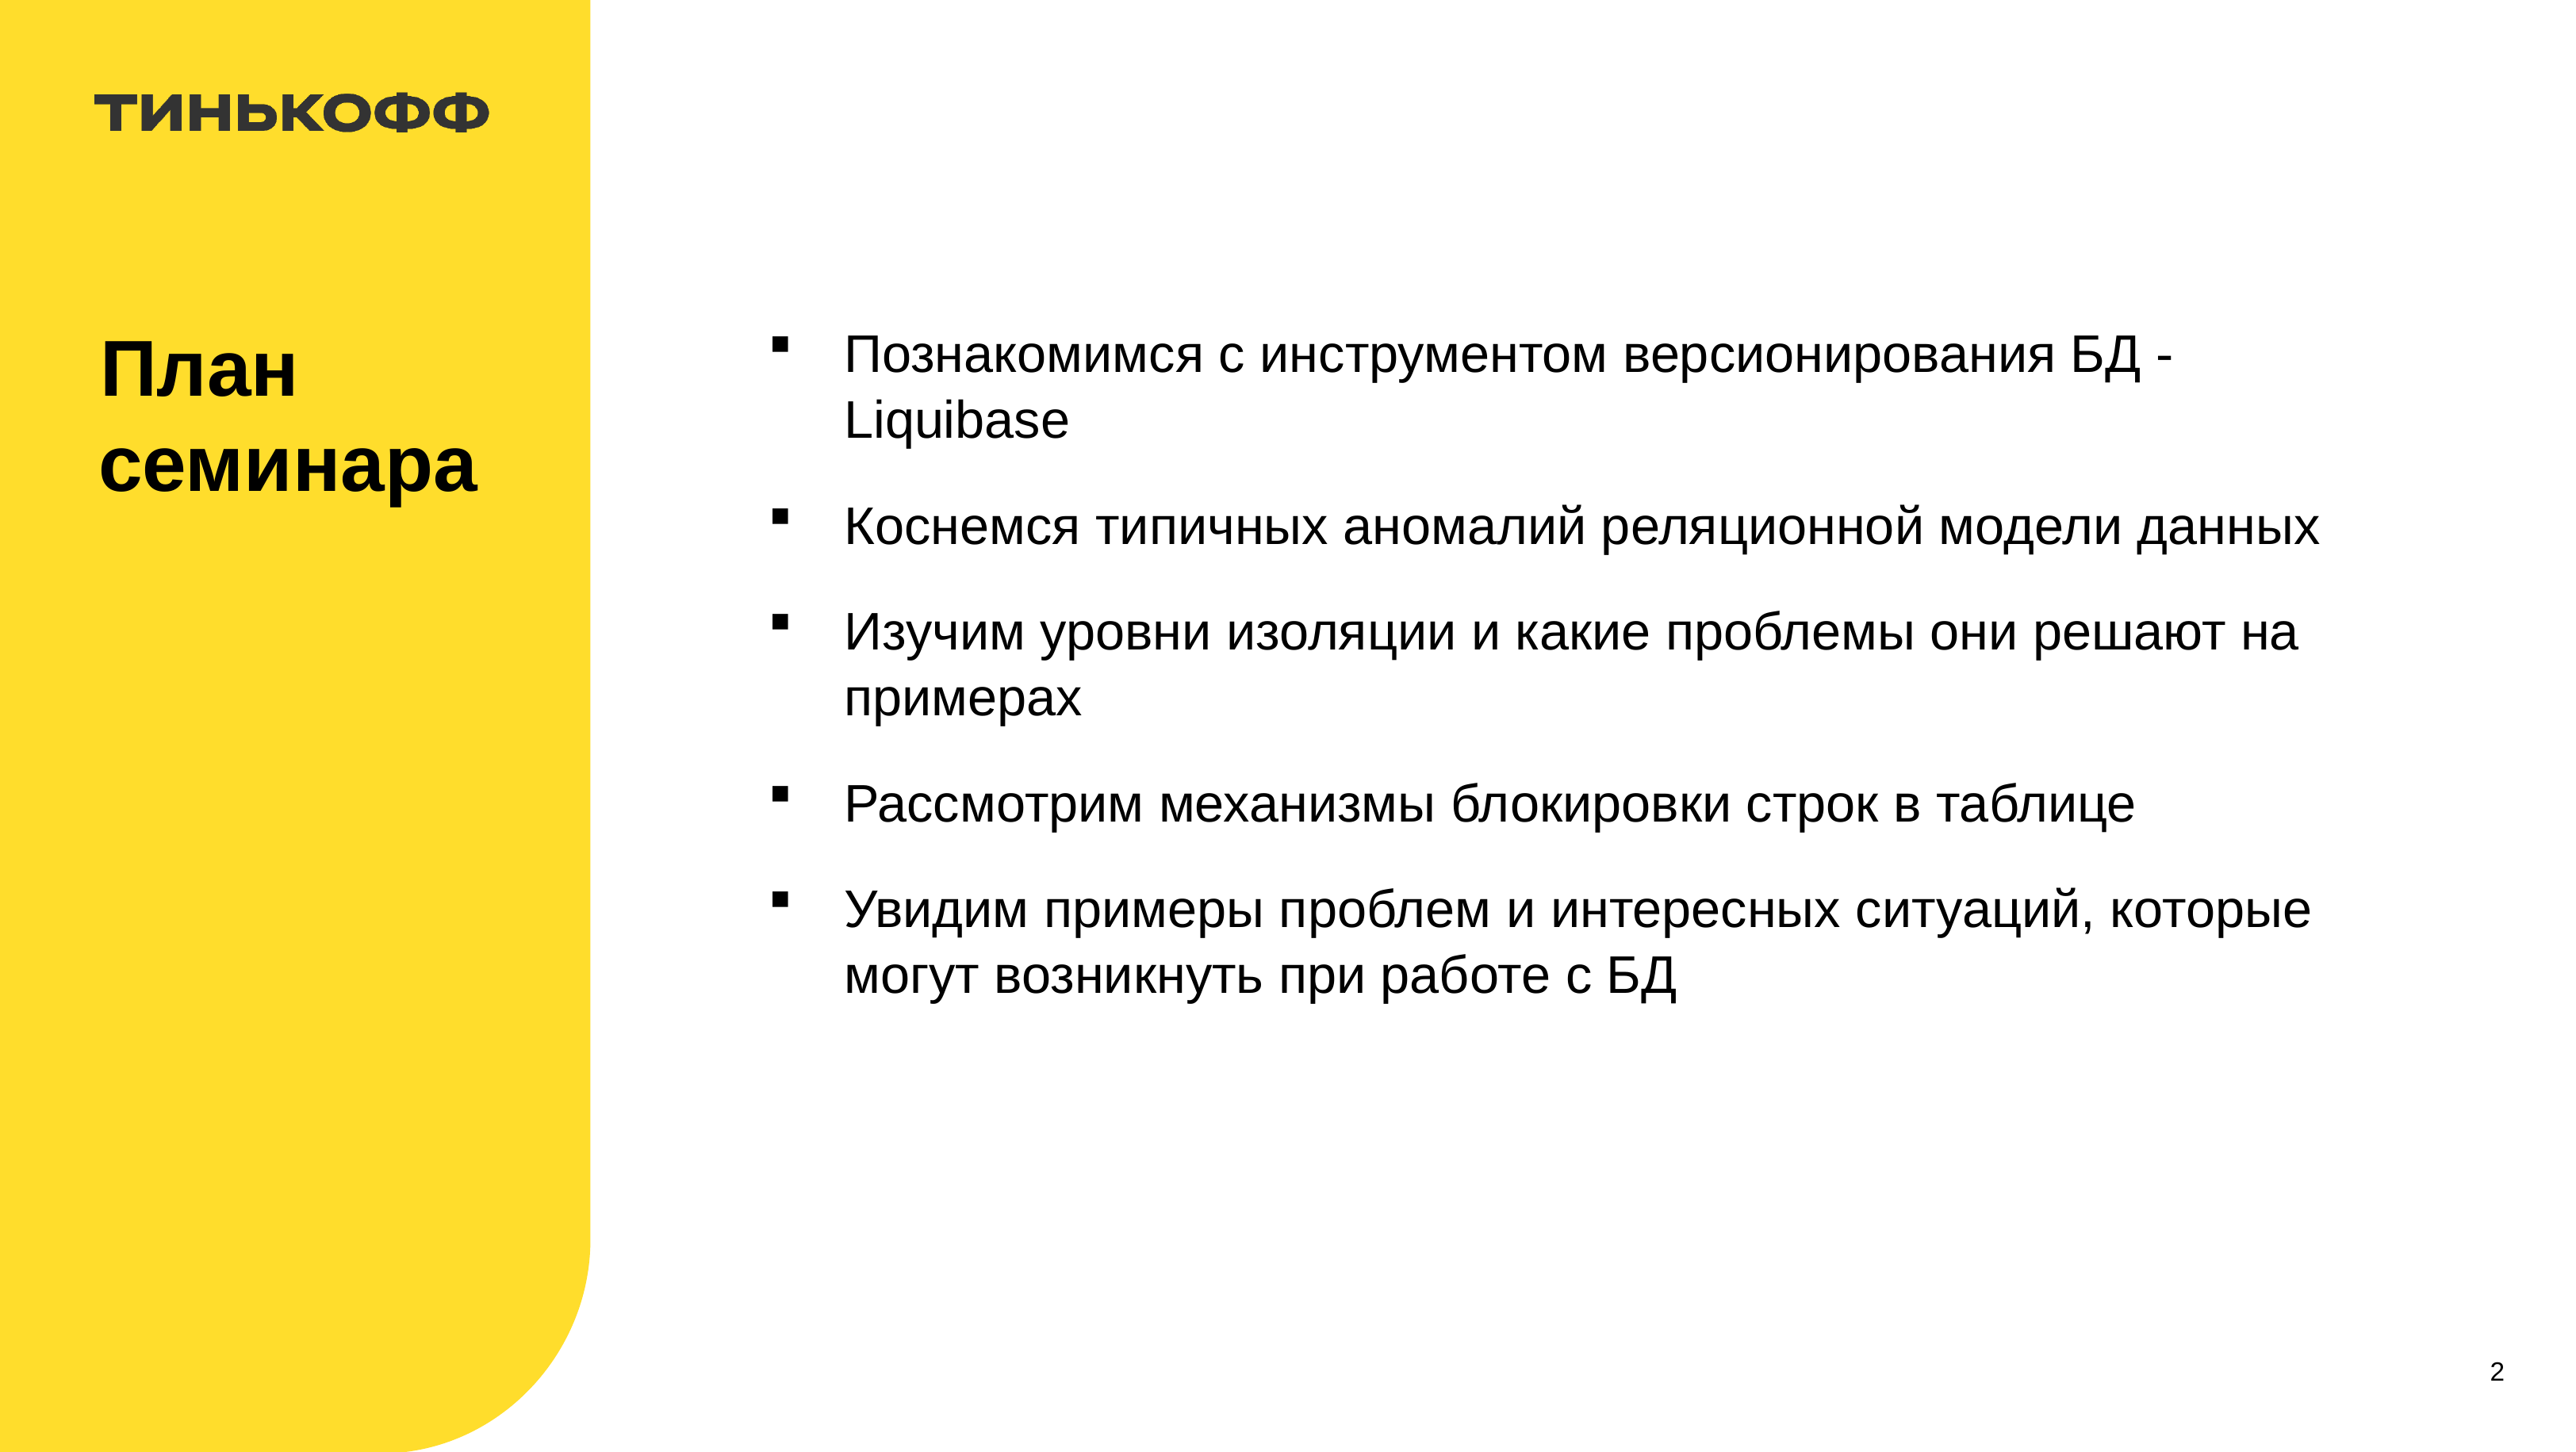

План семинара
Познакомимся с инструментом версионирования БД - Liquibase
Коснемся типичных аномалий реляционной модели данных
Изучим уровни изоляции и какие проблемы они решают на примерах
Рассмотрим механизмы блокировки строк в таблице
Увидим примеры проблем и интересных ситуаций, которые могут возникнуть при работе с БД

2